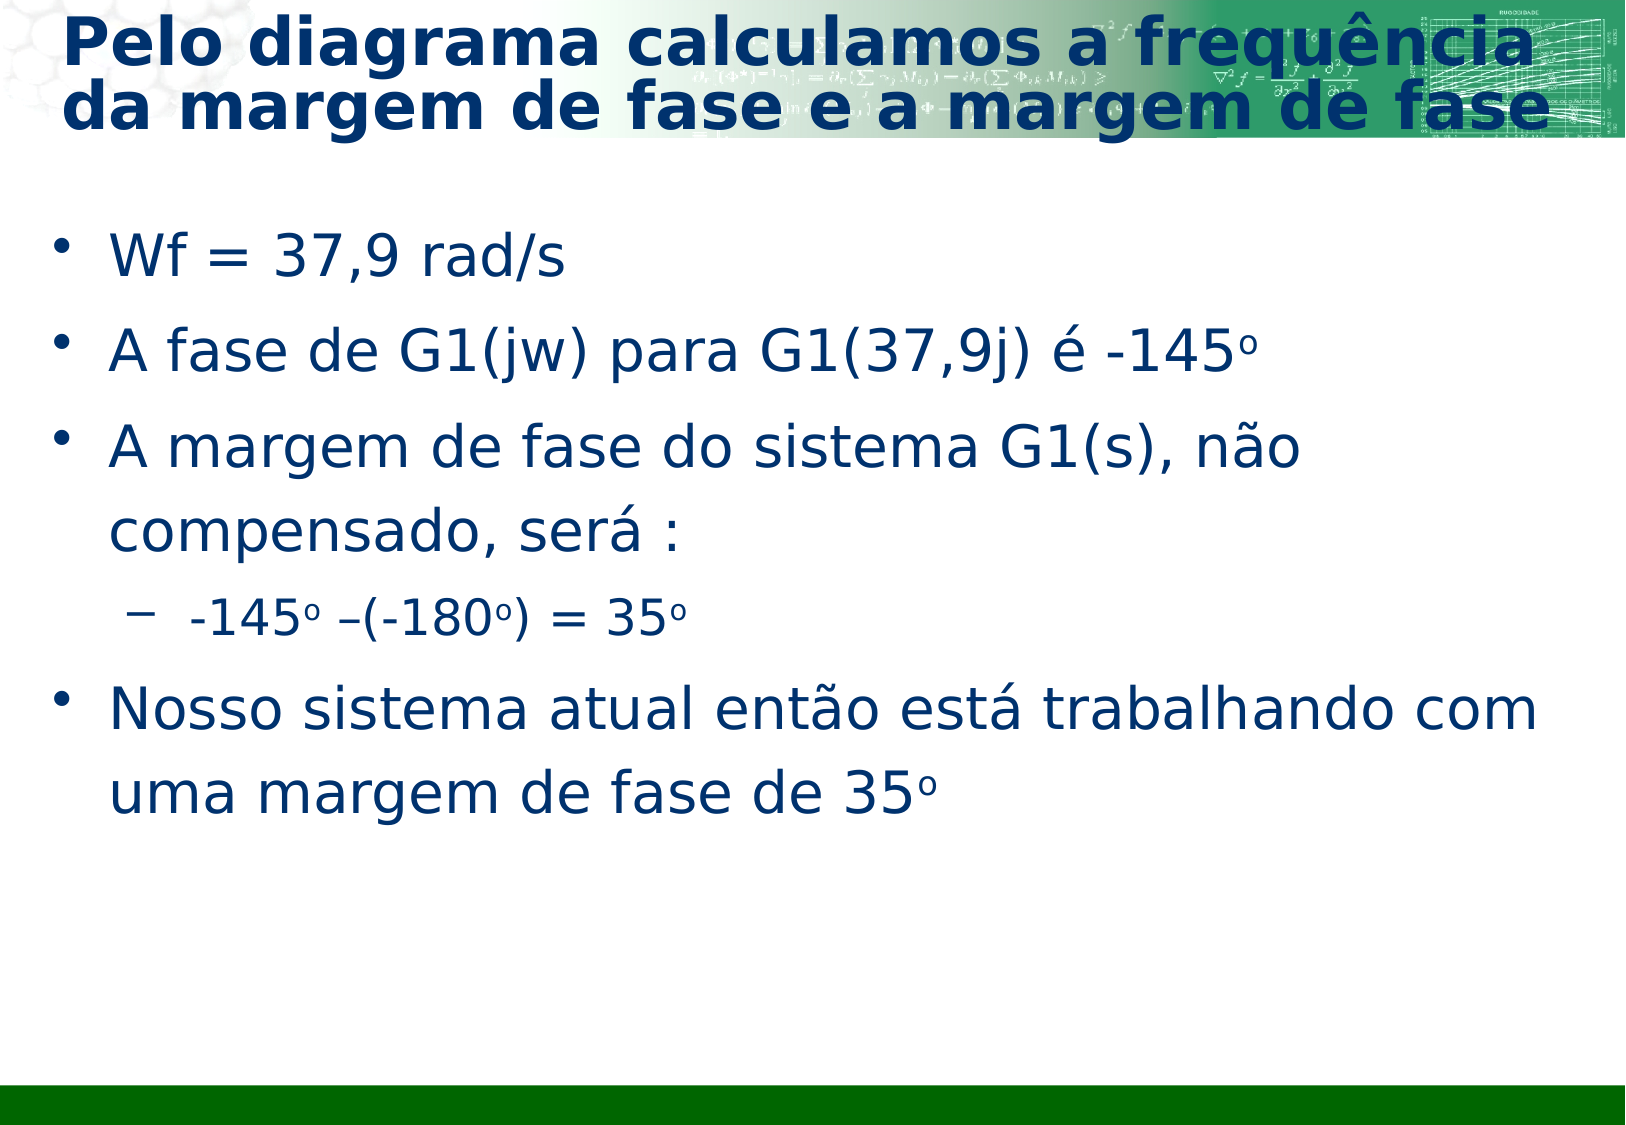

# Pelo diagrama calculamos a frequência da margem de fase e a margem de fase
Wf = 37,9 rad/s
A fase de G1(jw) para G1(37,9j) é -145o
A margem de fase do sistema G1(s), não compensado, será :
 -145o –(-180o) = 35o
Nosso sistema atual então está trabalhando com uma margem de fase de 35o